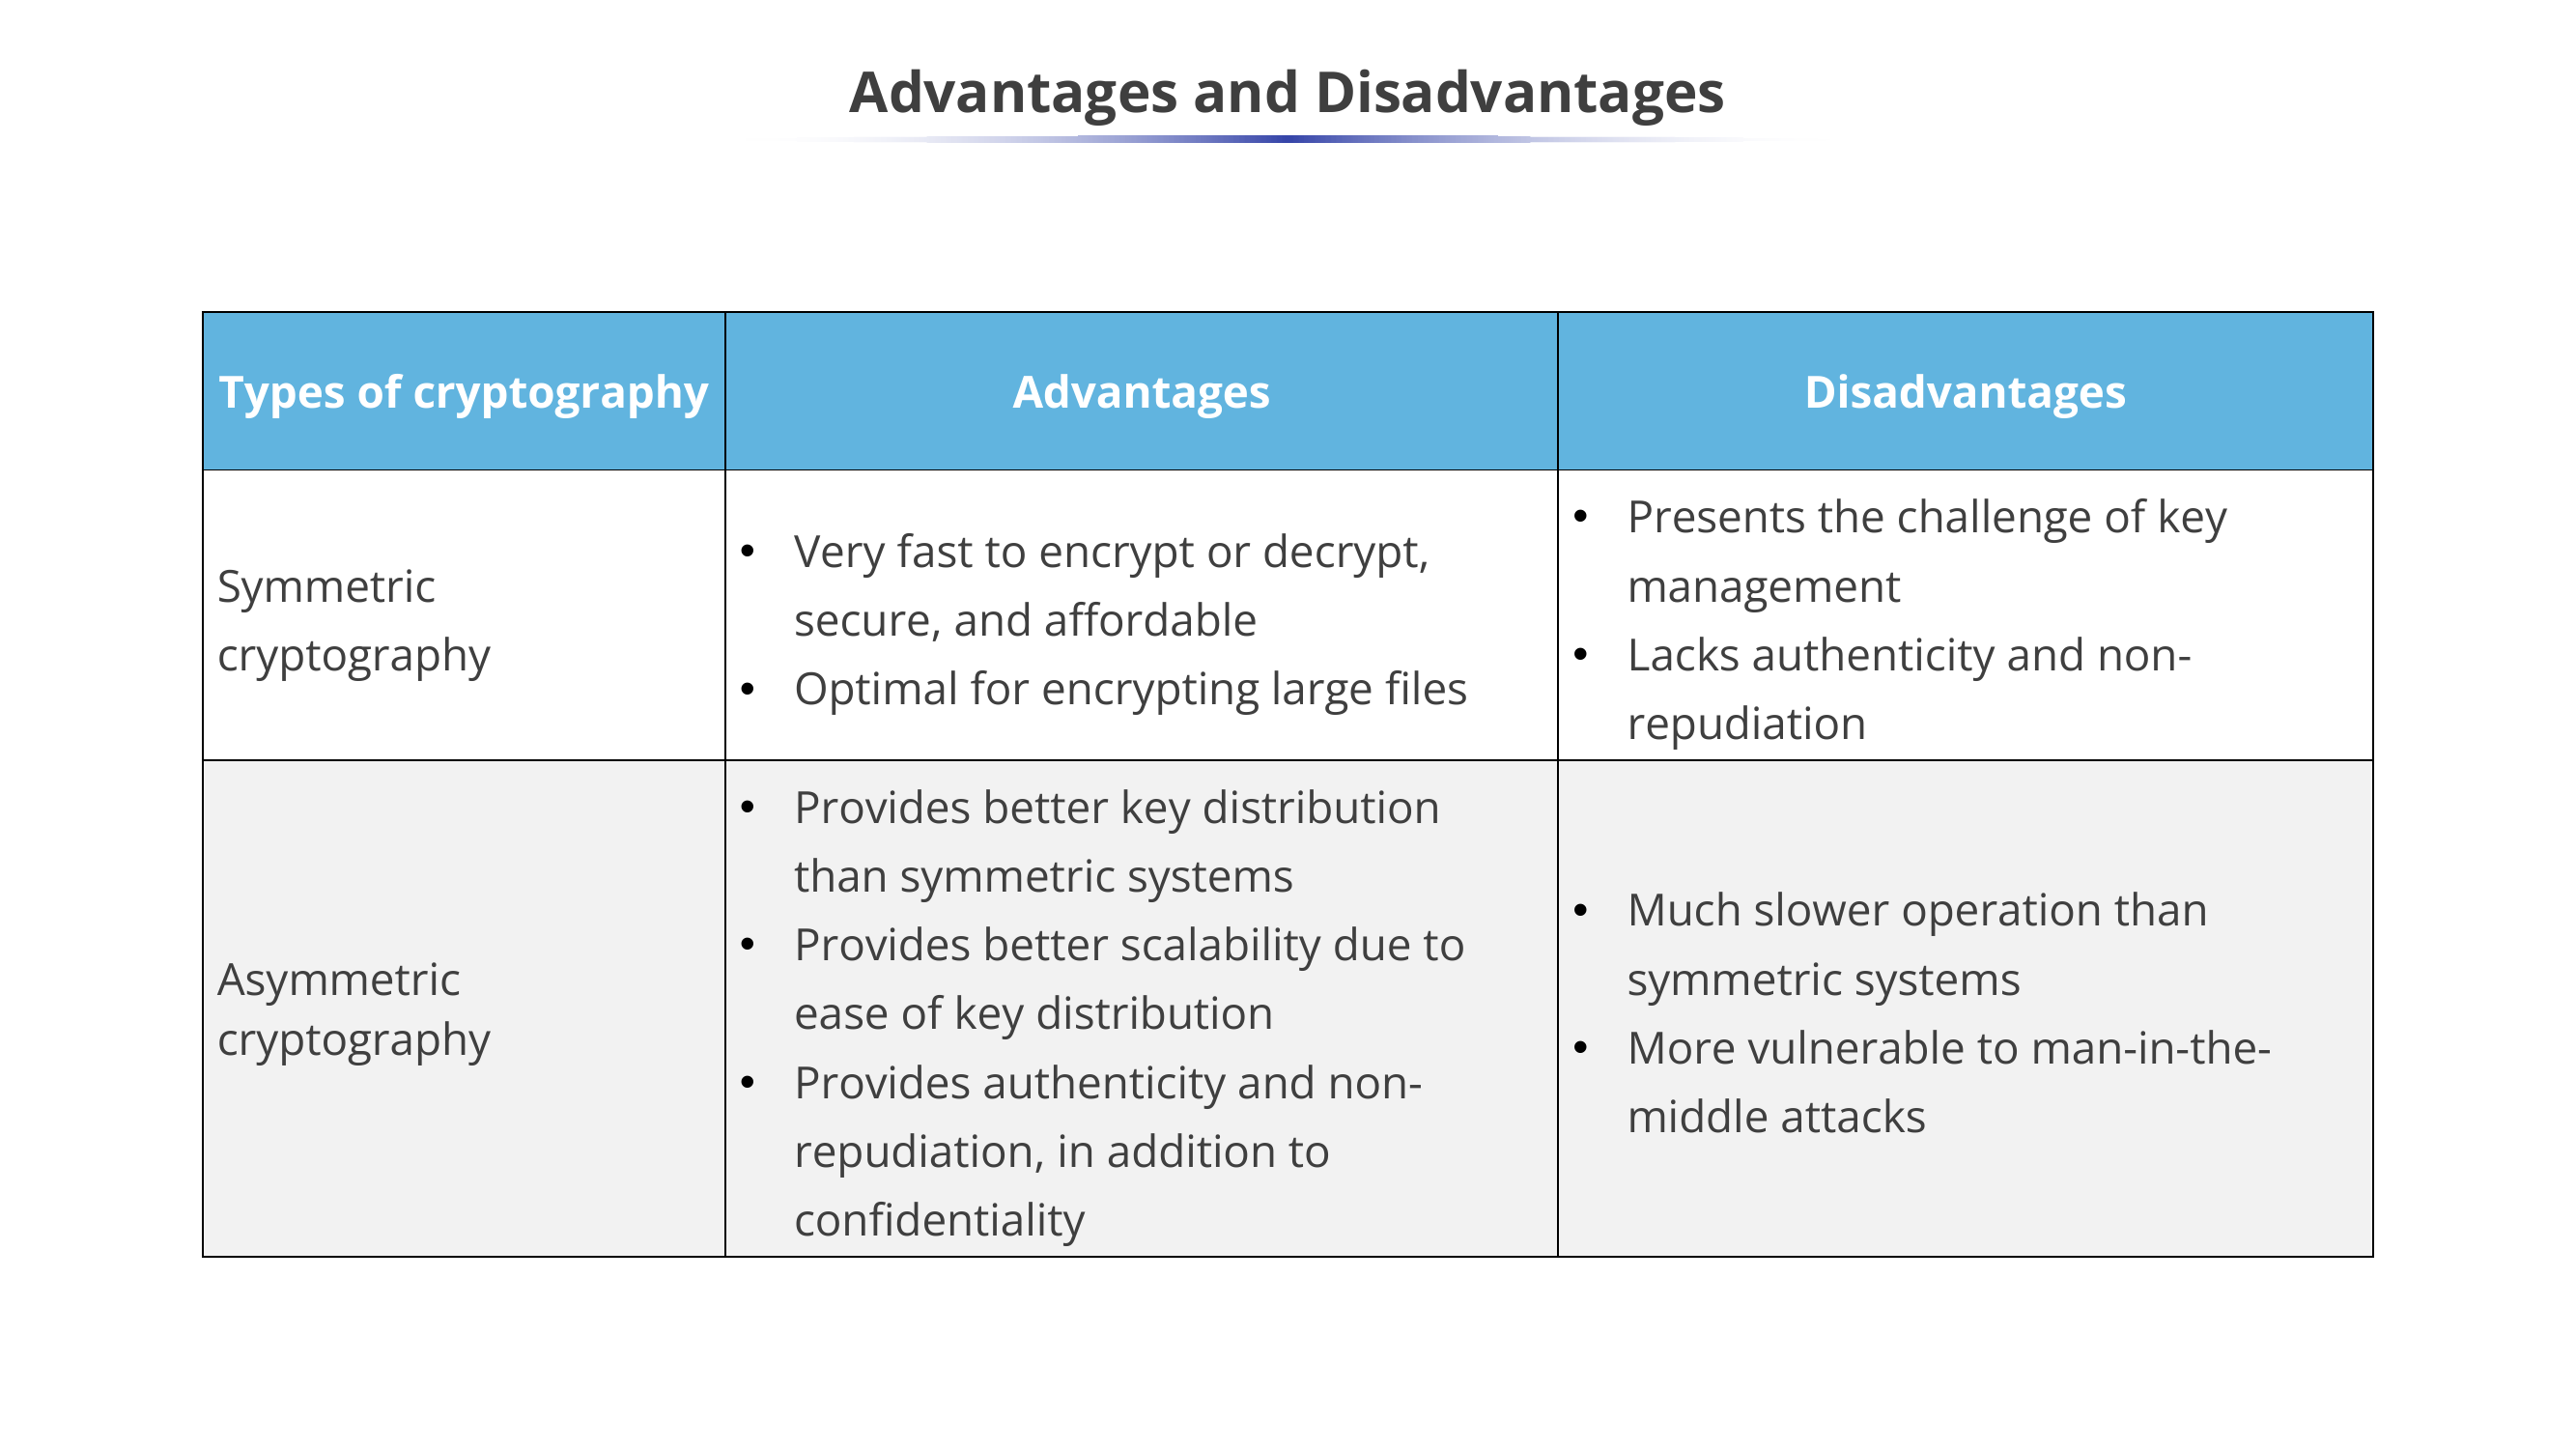

# Advantages and Disadvantages

| Types of cryptography | Advantages | Disadvantages |
| --- | --- | --- |
| Symmetric cryptography | Very fast to encrypt or decrypt, secure, and affordable Optimal for encrypting large files | Presents the challenge of key management Lacks authenticity and non-repudiation |
| Asymmetric cryptography | Provides better key distribution than symmetric systems Provides better scalability due to ease of key distribution Provides authenticity and non-repudiation, in addition to confidentiality | Much slower operation than symmetric systems More vulnerable to man-in-the-middle attacks |